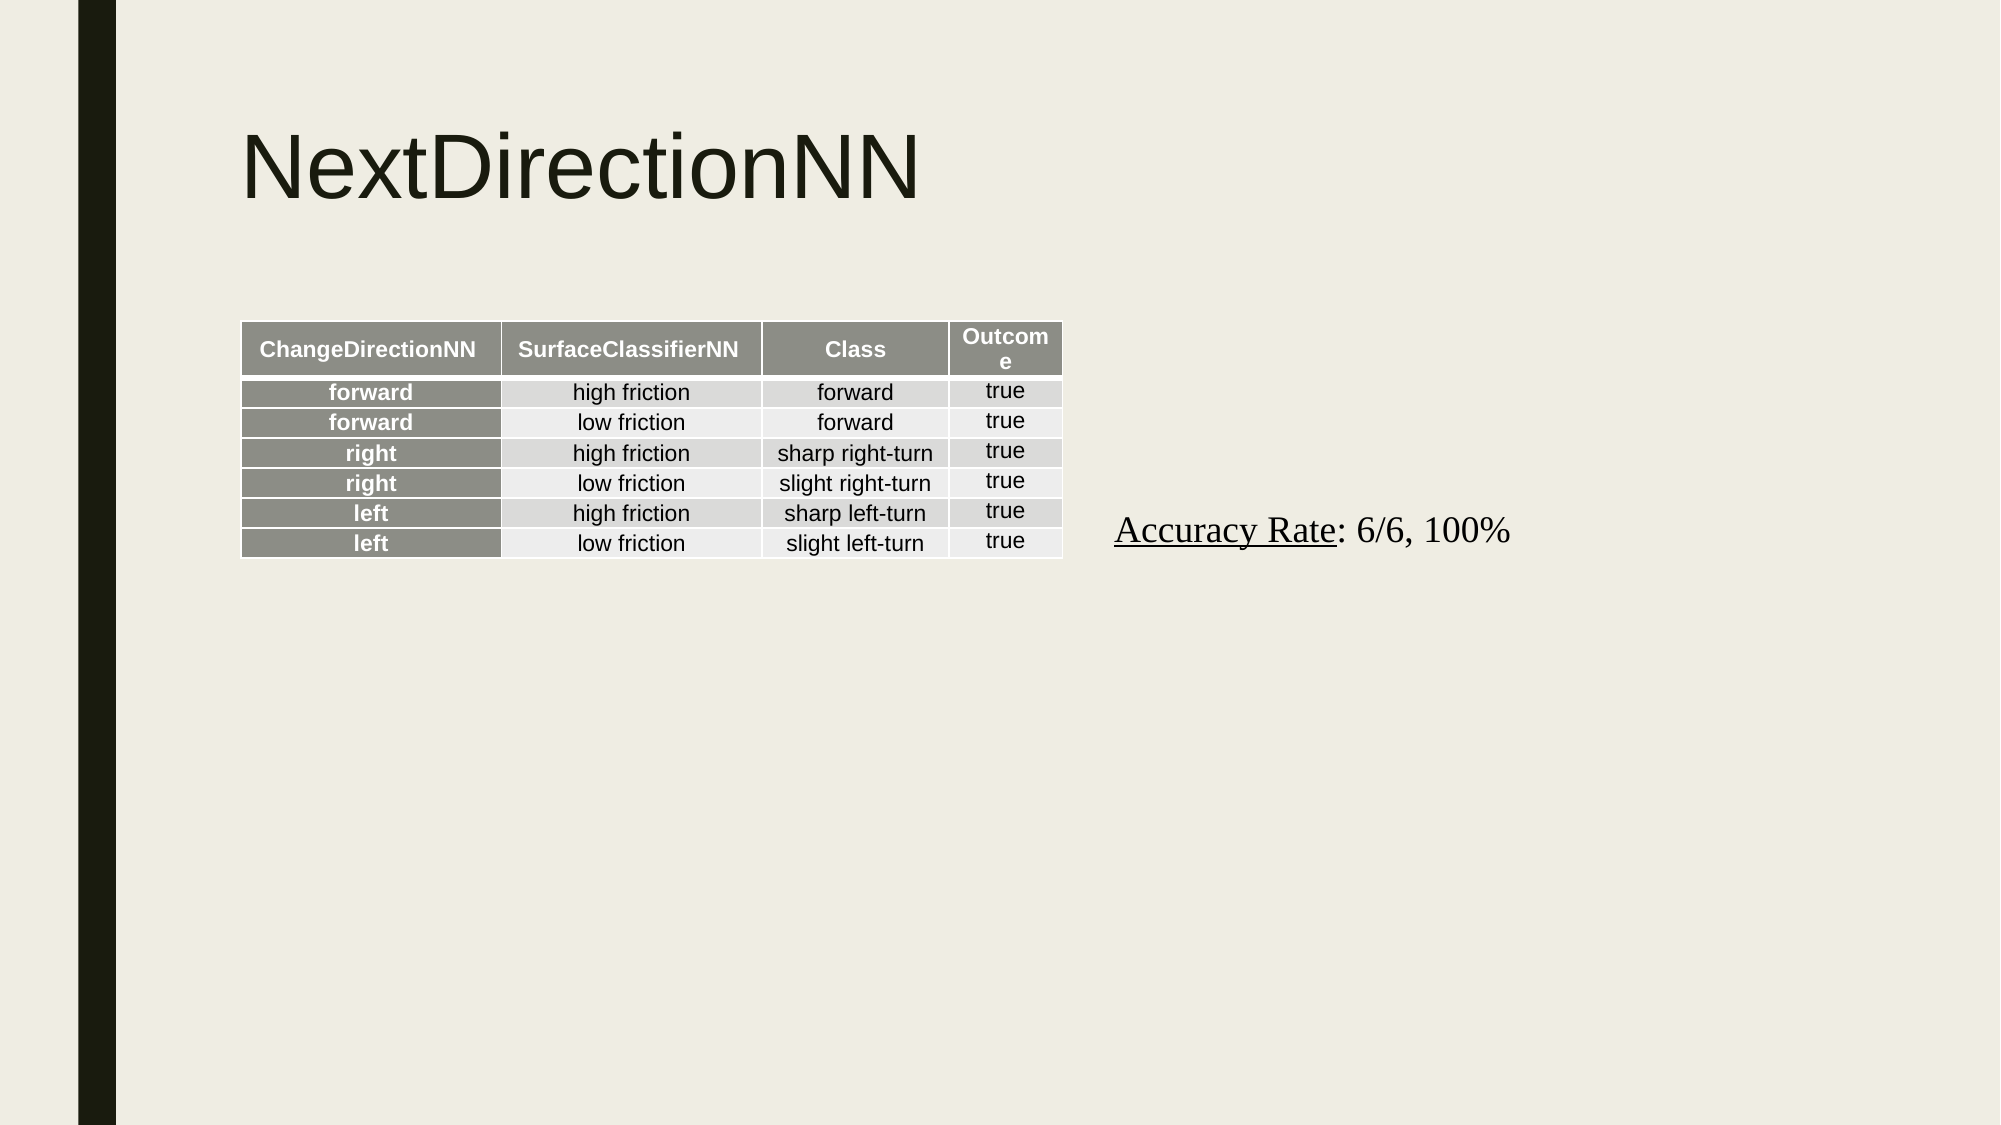

# NextDirectionNN
| ChangeDirectionNN | SurfaceClassifierNN | Class | Outcome |
| --- | --- | --- | --- |
| forward | high friction | forward | true |
| forward | low friction | forward | true |
| right | high friction | sharp right-turn | true |
| right | low friction | slight right-turn | true |
| left | high friction | sharp left-turn | true |
| left | low friction | slight left-turn | true |
Accuracy Rate: 6/6, 100%